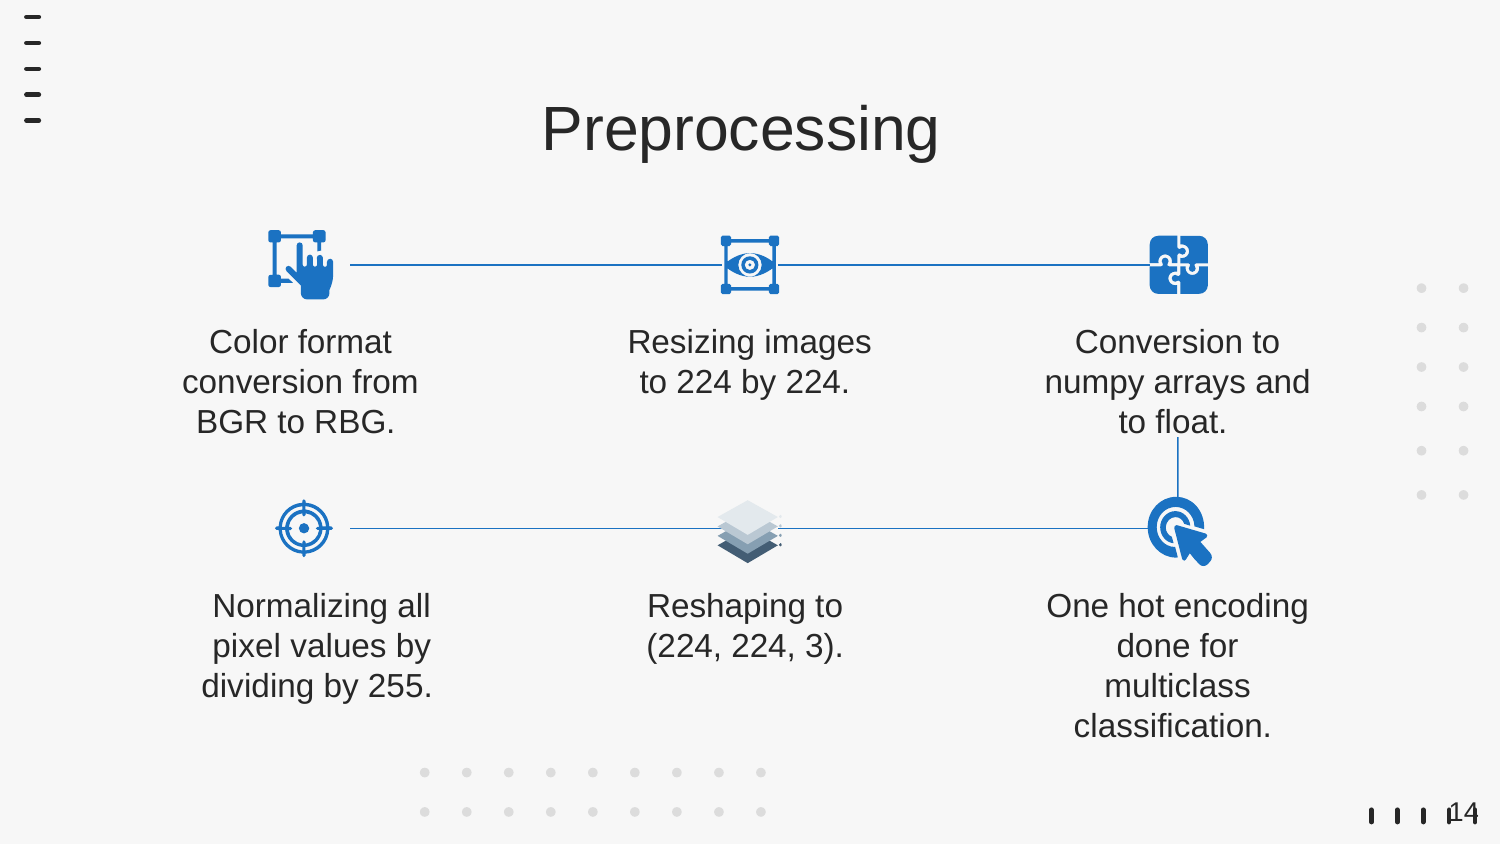

# Preprocessing

Color format conversion from BGR to RBG.
Resizing images to 224 by 224.
Conversion to numpy arrays and to float.

Normalizing all pixel values by dividing by 255.
Reshaping to
(224, 224, 3).
One hot encoding done for multiclass classification.
14